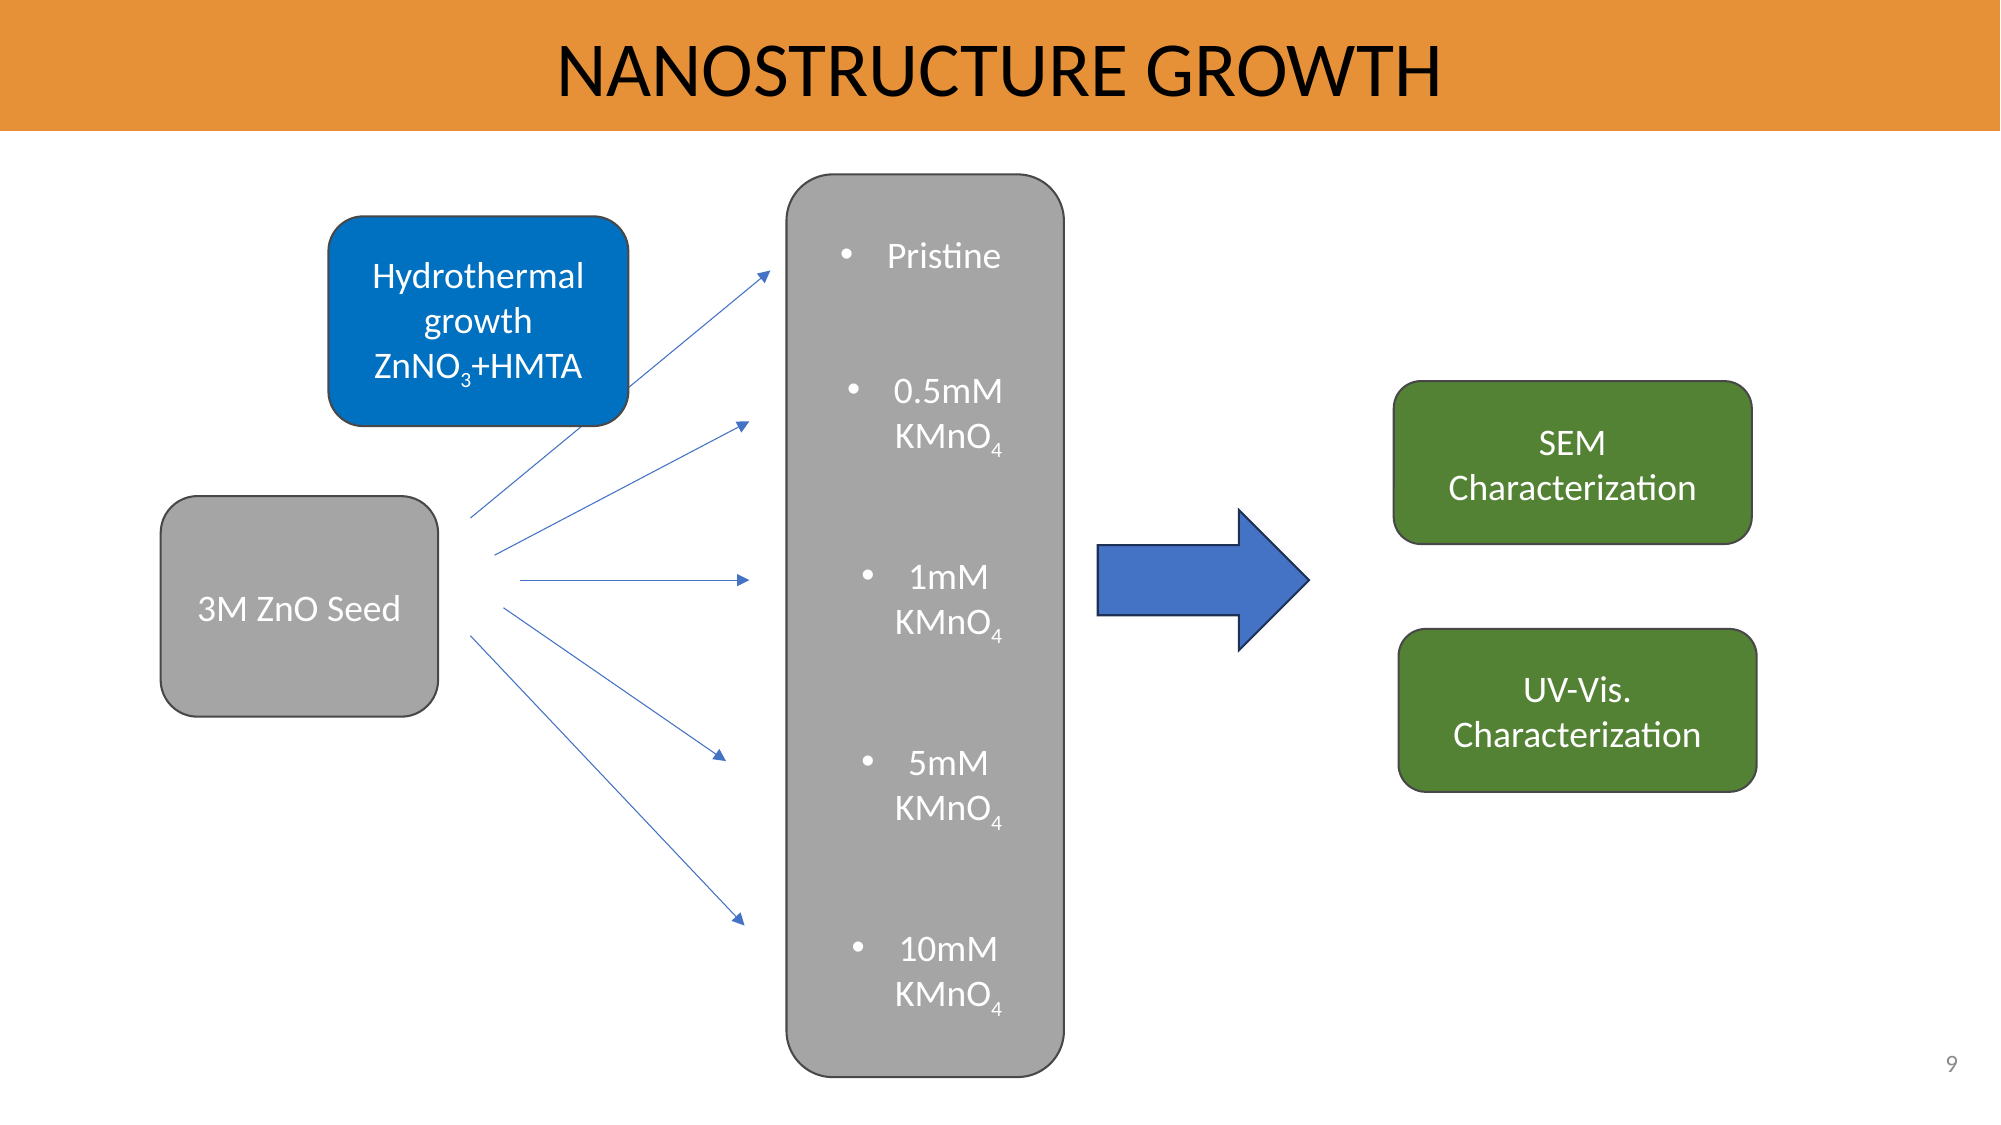

NANOSTRUCTURE GROWTH
Pristine

0.5mM KMnO4

1mM KMnO4

5mM KMnO4

10mM KMnO4
Hydrothermal growth
ZnNO3+HMTA
SEM
Characterization
3M ZnO Seed

UV-Vis.
Characterization
9